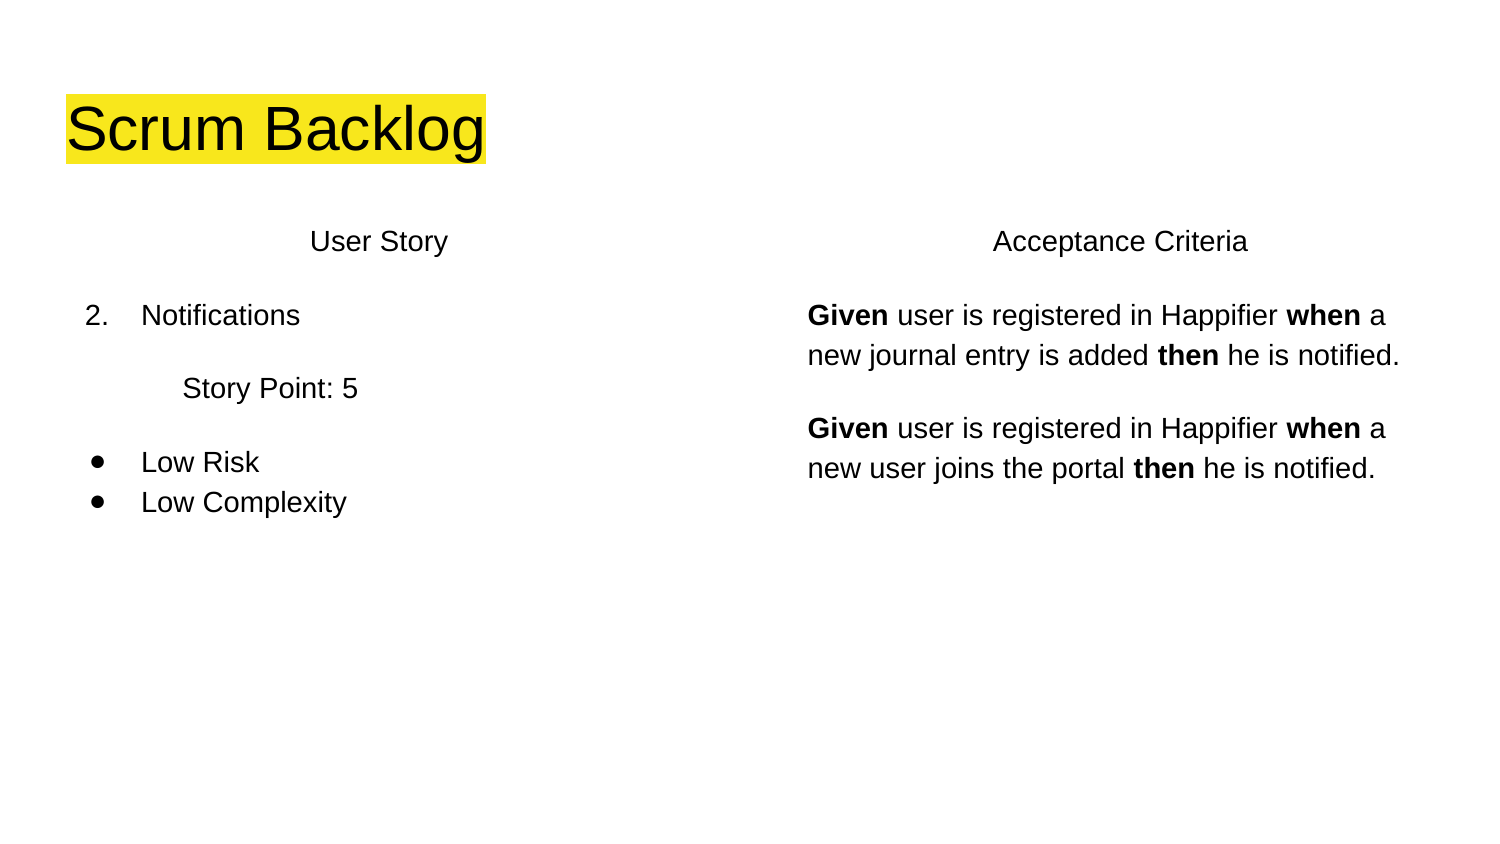

# Scrum Backlog
User Story
2. 	Notifications
     Story Point: 5
Low Risk
Low Complexity

Acceptance Criteria
Given user is registered in Happifier when a new journal entry is added then he is notified.
Given user is registered in Happifier when a new user joins the portal then he is notified.